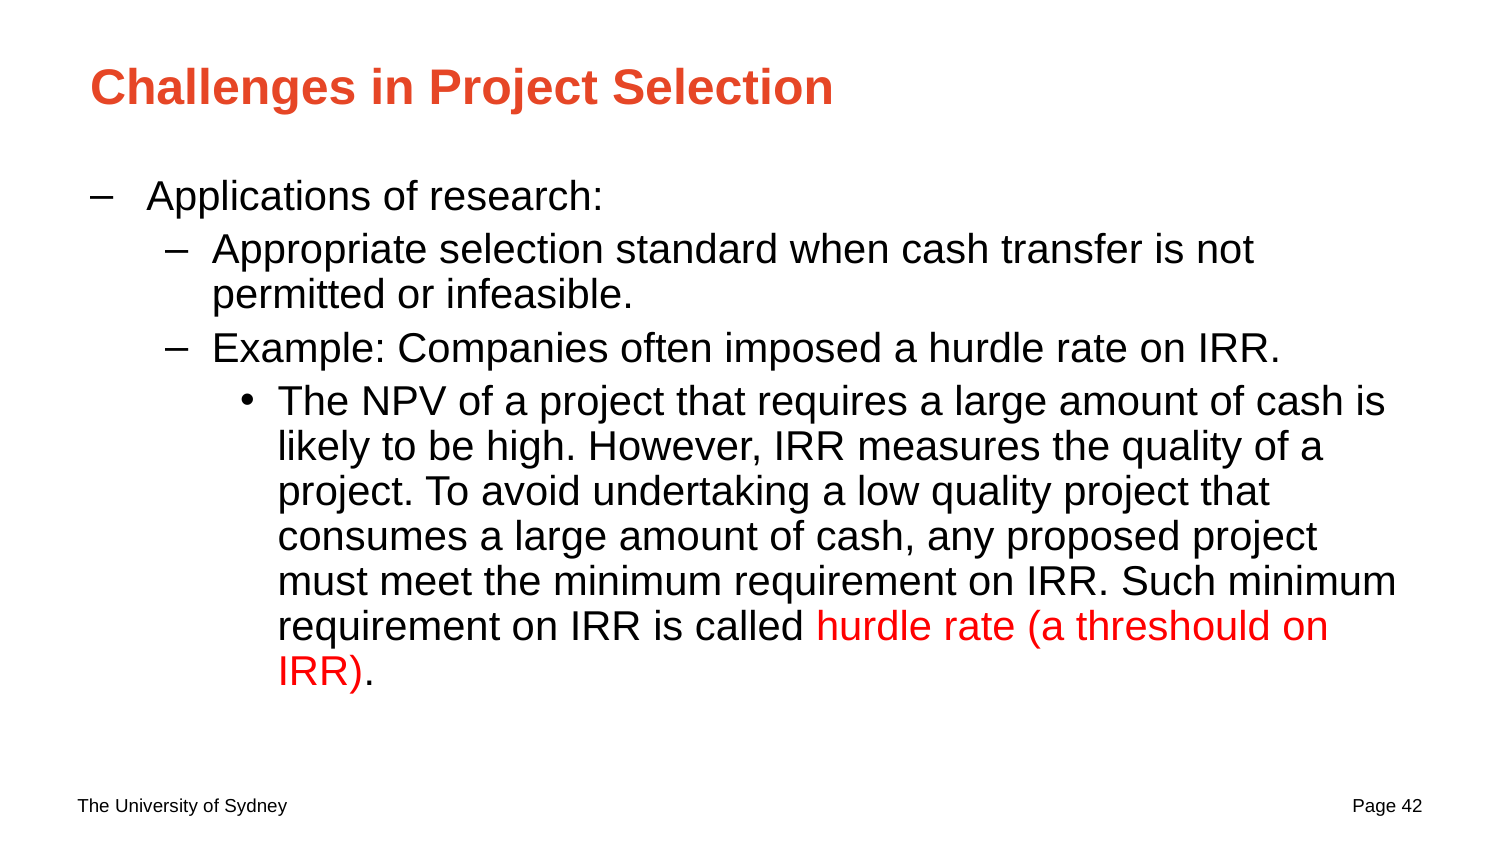

# Challenges in Project Selection
Applications of research:
Appropriate selection standard when cash transfer is not permitted or infeasible.
Example: Companies often imposed a hurdle rate on IRR.
The NPV of a project that requires a large amount of cash is likely to be high. However, IRR measures the quality of a project. To avoid undertaking a low quality project that consumes a large amount of cash, any proposed project must meet the minimum requirement on IRR. Such minimum requirement on IRR is called hurdle rate (a threshould on IRR).